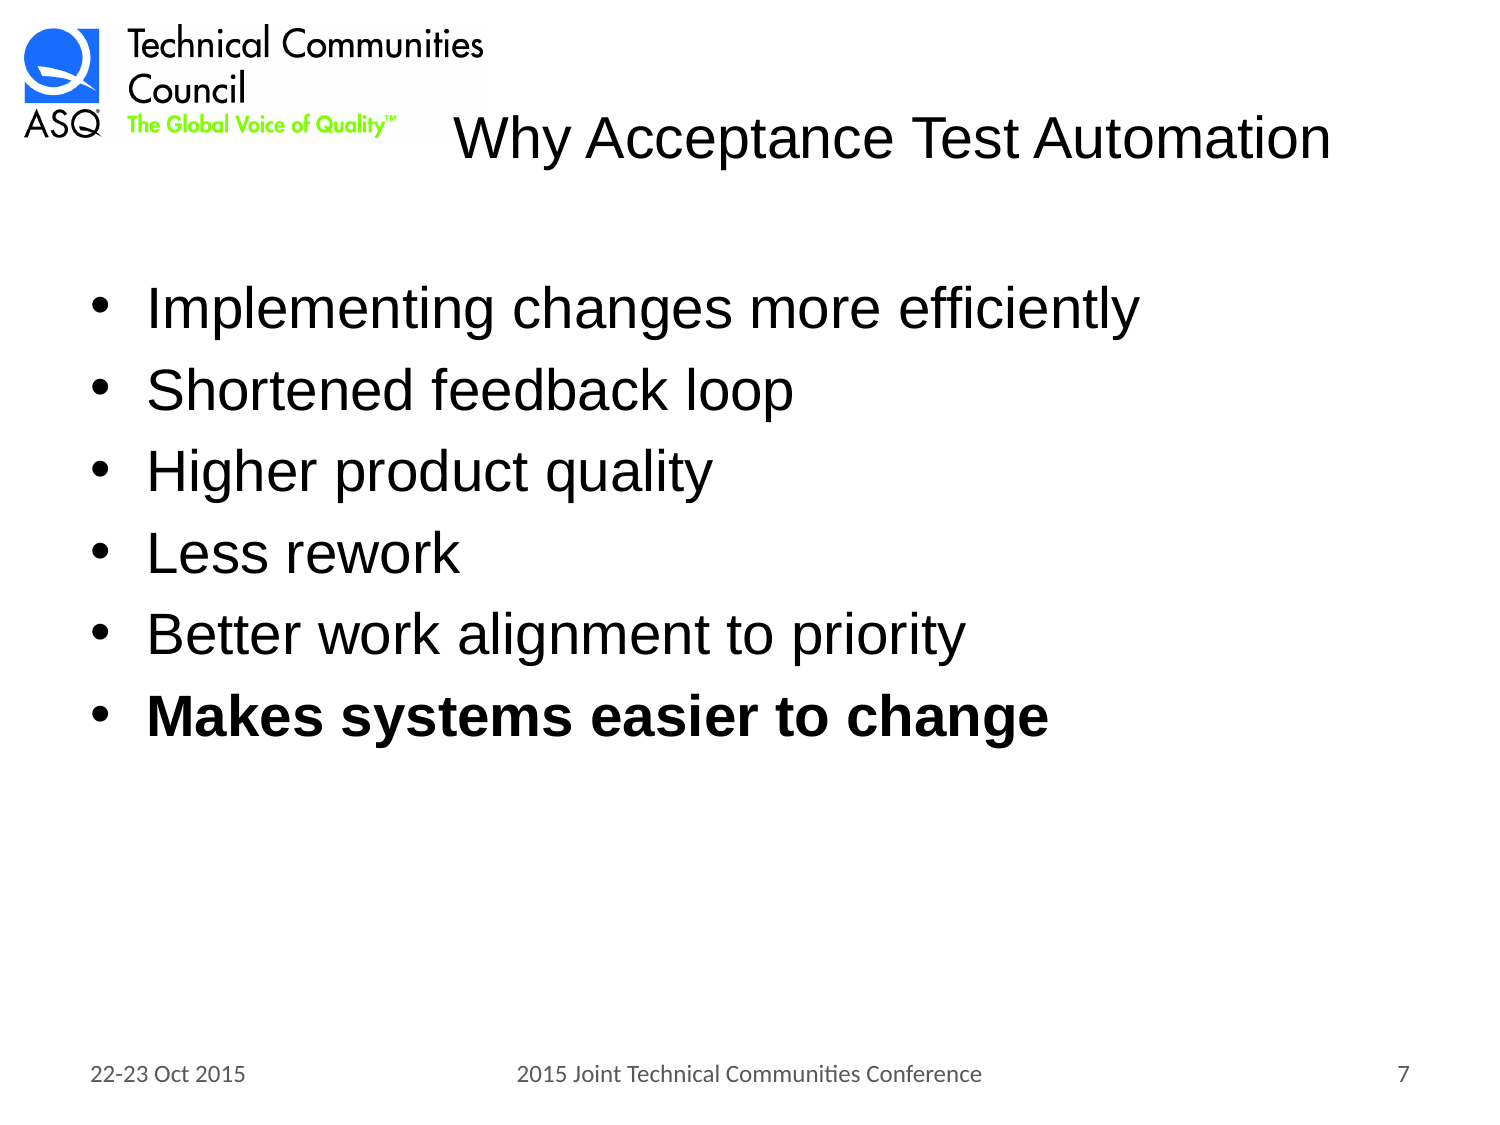

# Why Acceptance Test Automation
Implementing changes more efficiently
Shortened feedback loop
Higher product quality
Less rework
Better work alignment to priority
Makes systems easier to change
22-23 Oct 2015
2015 Joint Technical Communities Conference
7